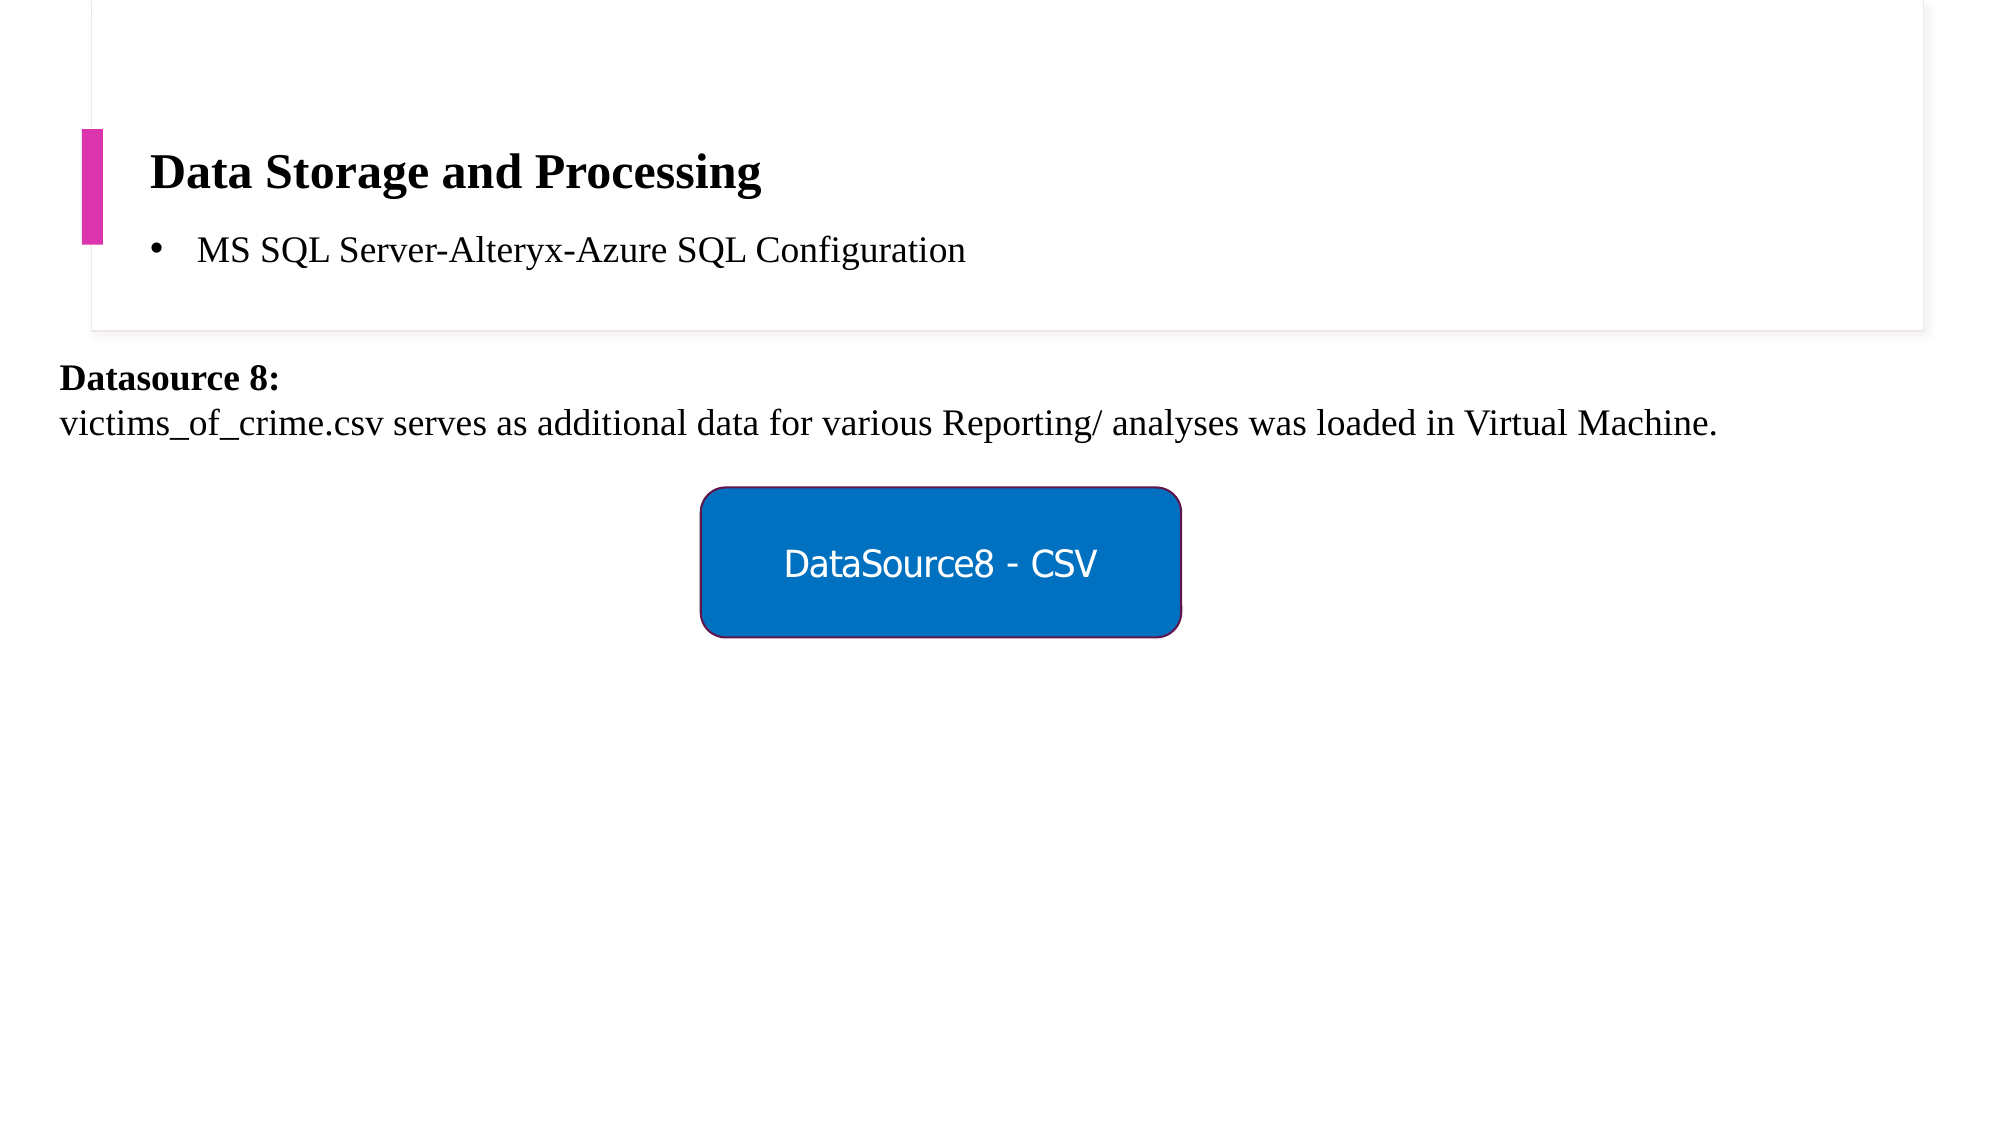

Data Storage and Processing
MS SQL Server-Alteryx-Azure SQL Configuration
Datasource 8:
victims_of_crime.csv serves as additional data for various Reporting/ analyses was loaded in Virtual Machine.
DataSource8 - CSV